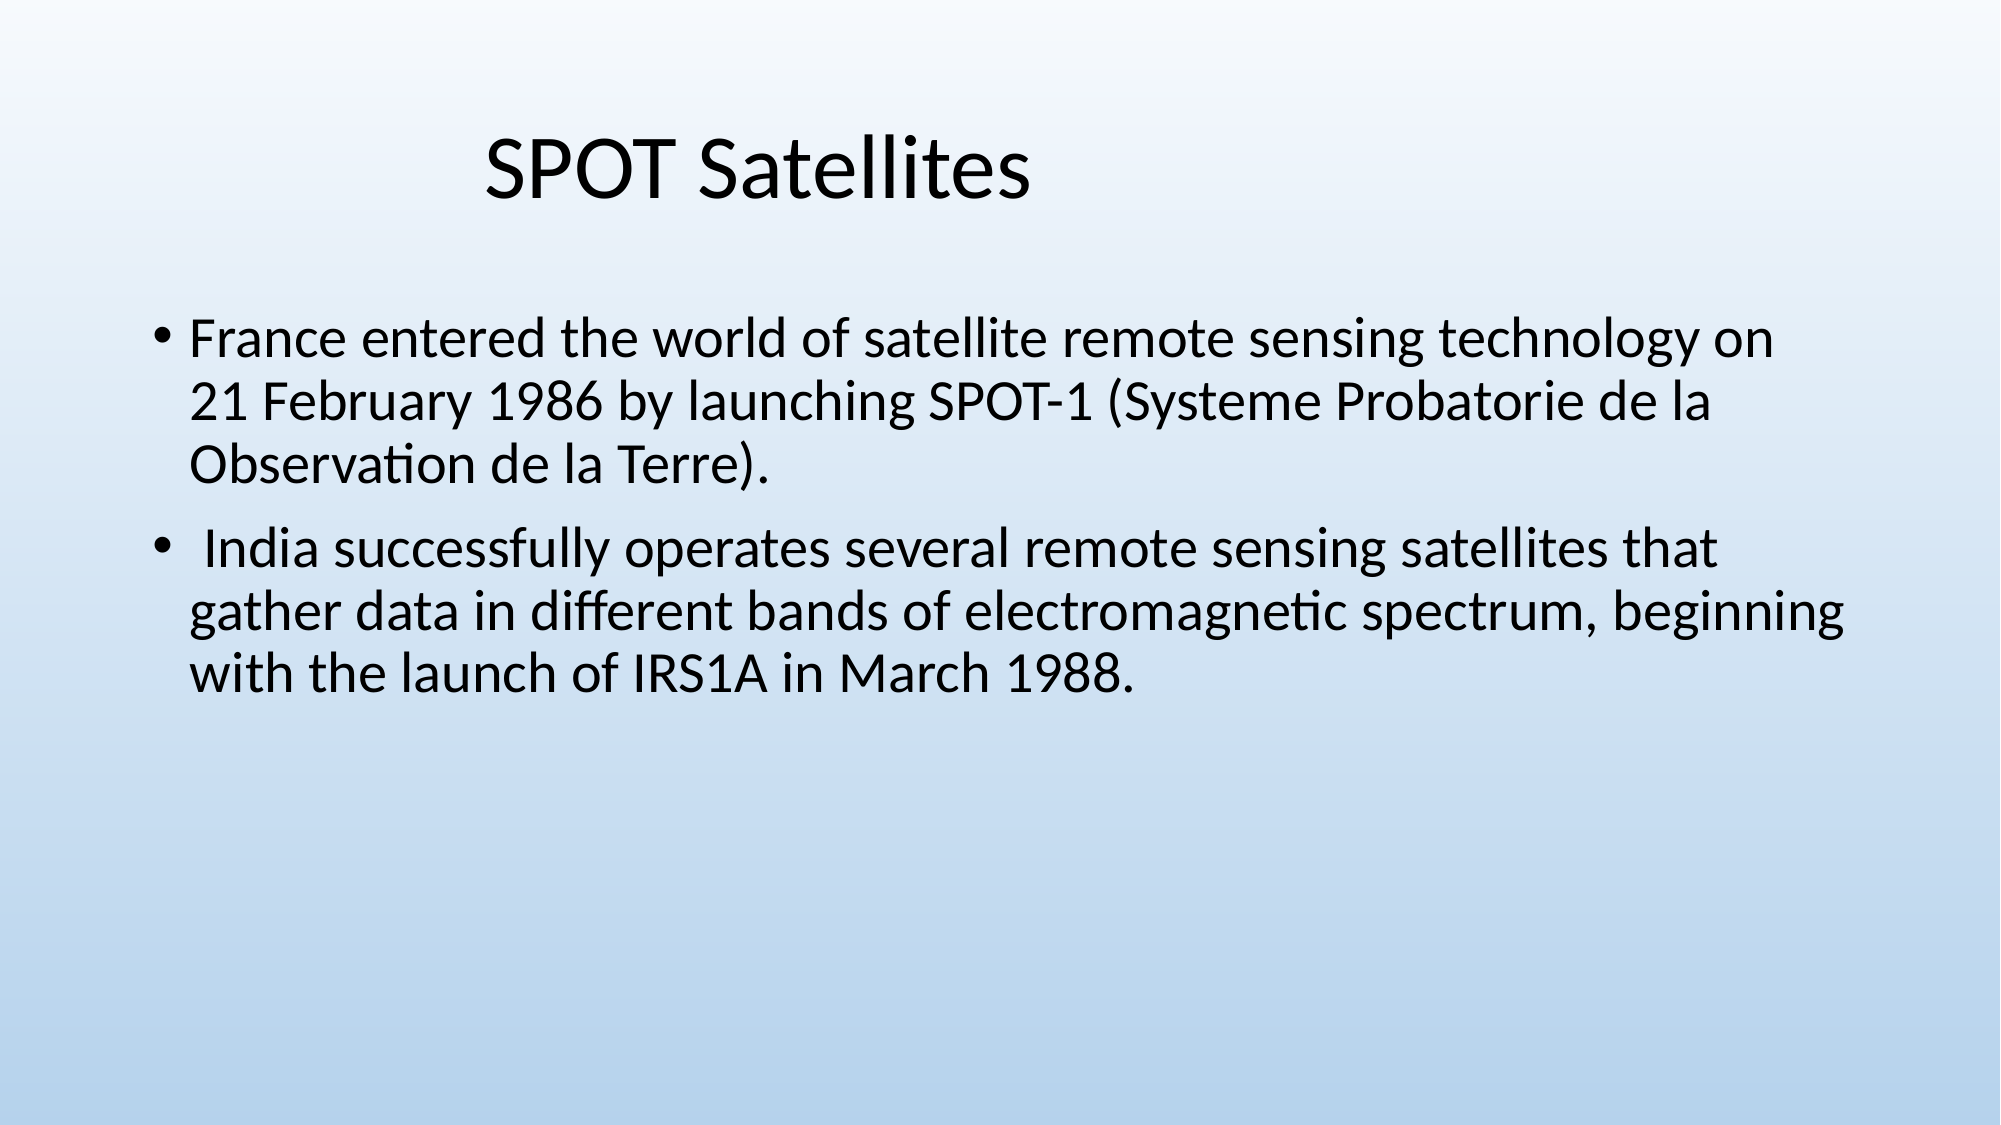

# SPOT Satellites
France entered the world of satellite remote sensing technology on 21 February 1986 by launching SPOT-1 (Systeme Probatorie de la Observation de la Terre).
 India successfully operates several remote sensing satellites that gather data in different bands of electromagnetic spectrum, beginning with the launch of IRS1A in March 1988.